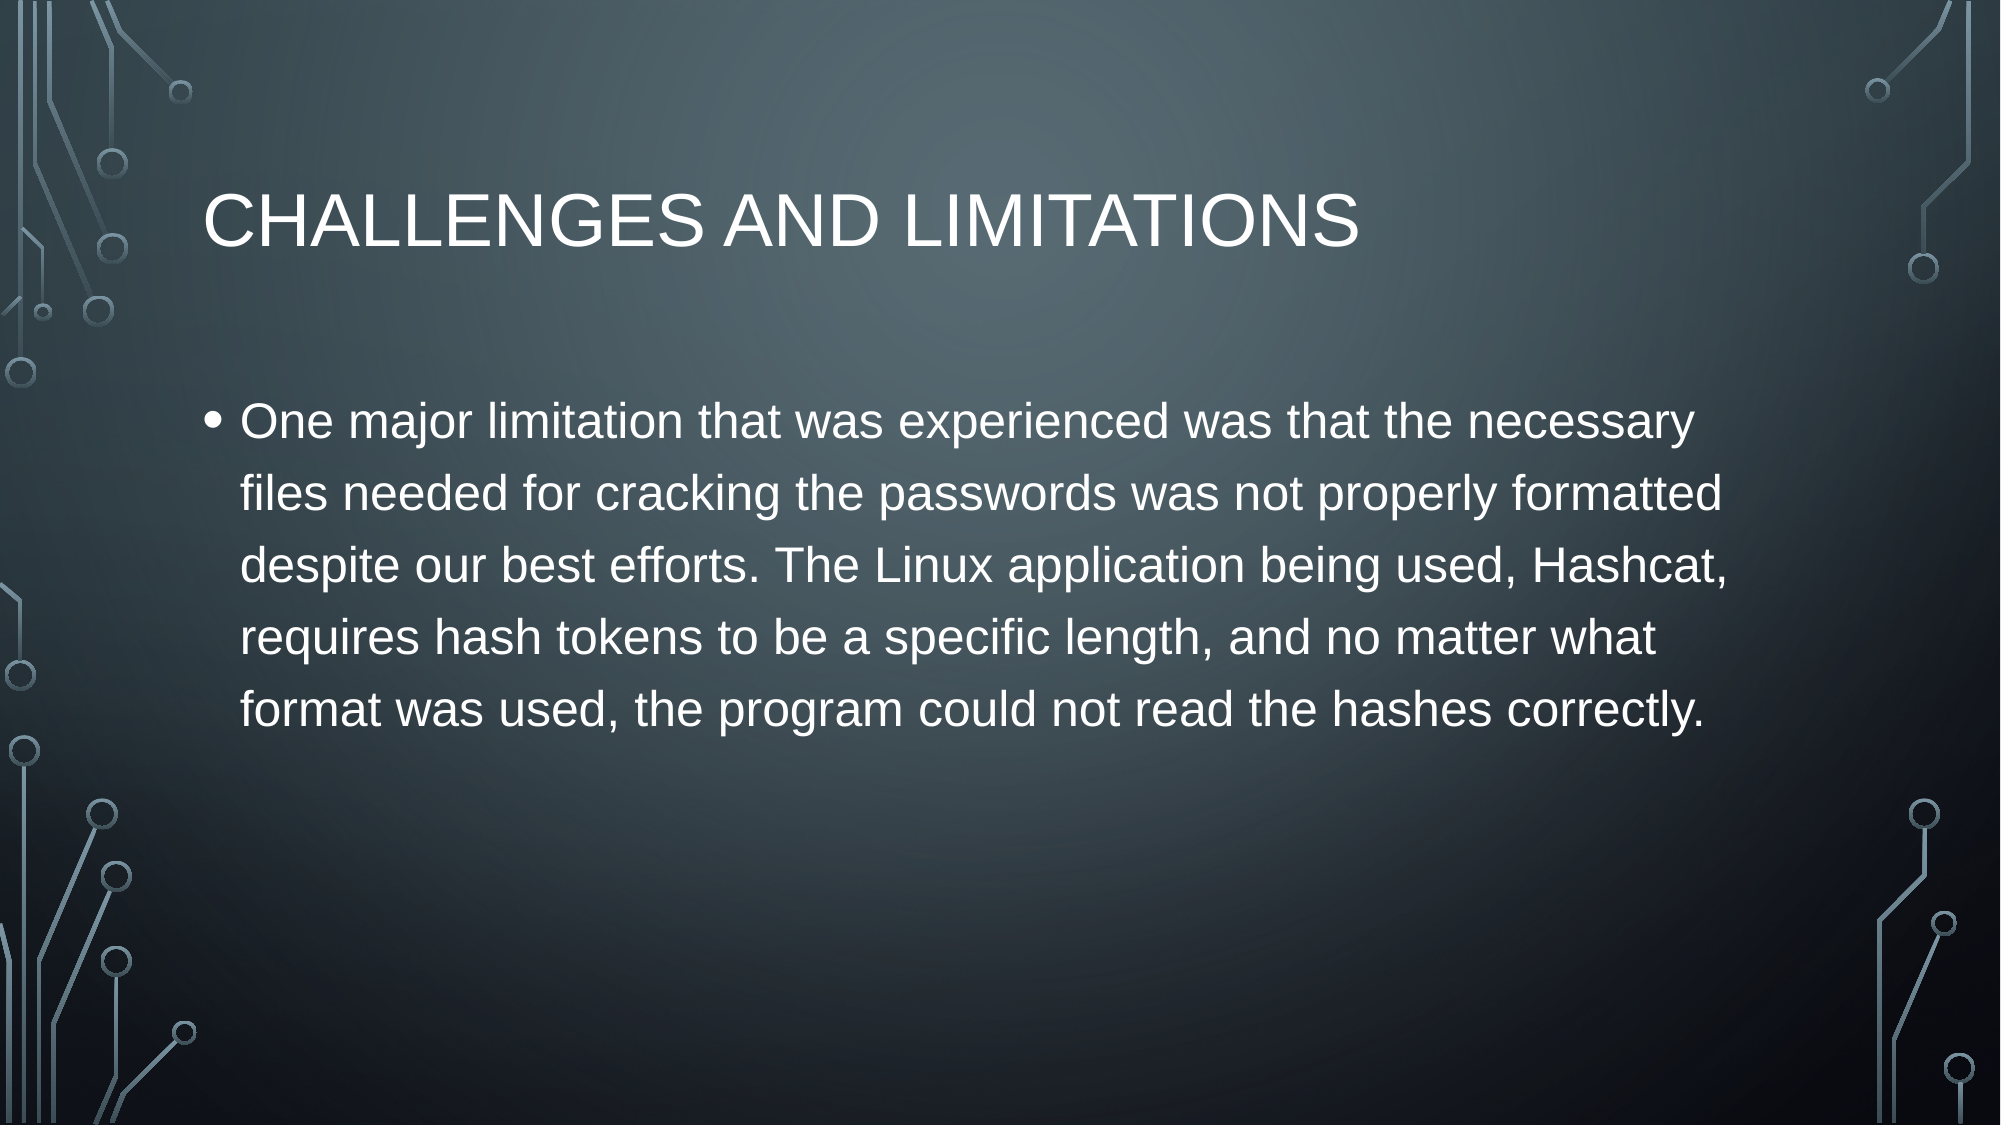

# Challenges and limitations
One major limitation that was experienced was that the necessary files needed for cracking the passwords was not properly formatted despite our best efforts. The Linux application being used, Hashcat, requires hash tokens to be a specific length, and no matter what format was used, the program could not read the hashes correctly.